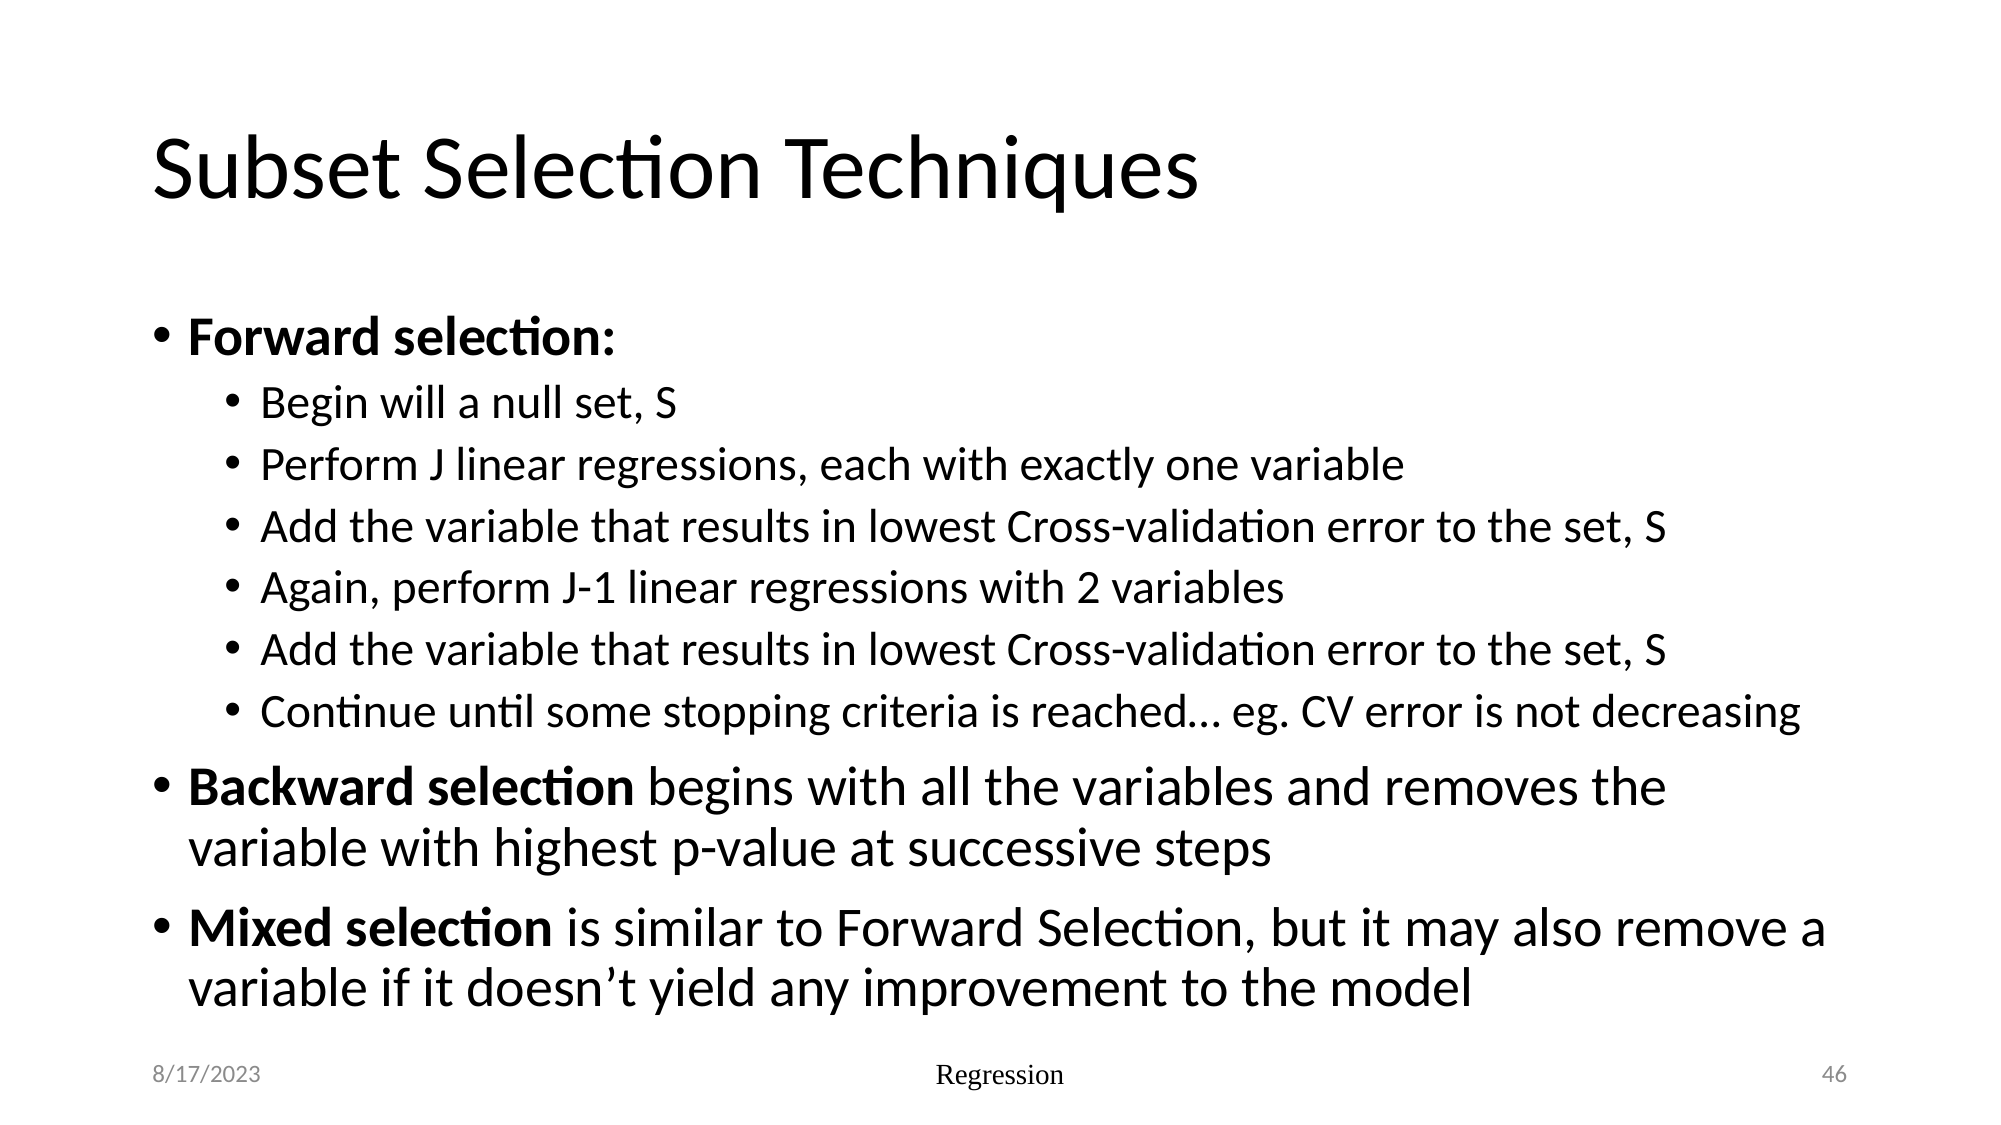

# Subset Selection Techniques
Forward selection:
Begin will a null set, S
Perform J linear regressions, each with exactly one variable
Add the variable that results in lowest Cross-validation error to the set, S
Again, perform J-1 linear regressions with 2 variables
Add the variable that results in lowest Cross-validation error to the set, S
Continue until some stopping criteria is reached… eg. CV error is not decreasing
Backward selection begins with all the variables and removes the variable with highest p-value at successive steps
Mixed selection is similar to Forward Selection, but it may also remove a variable if it doesn’t yield any improvement to the model

8/17/2023
Regression
46